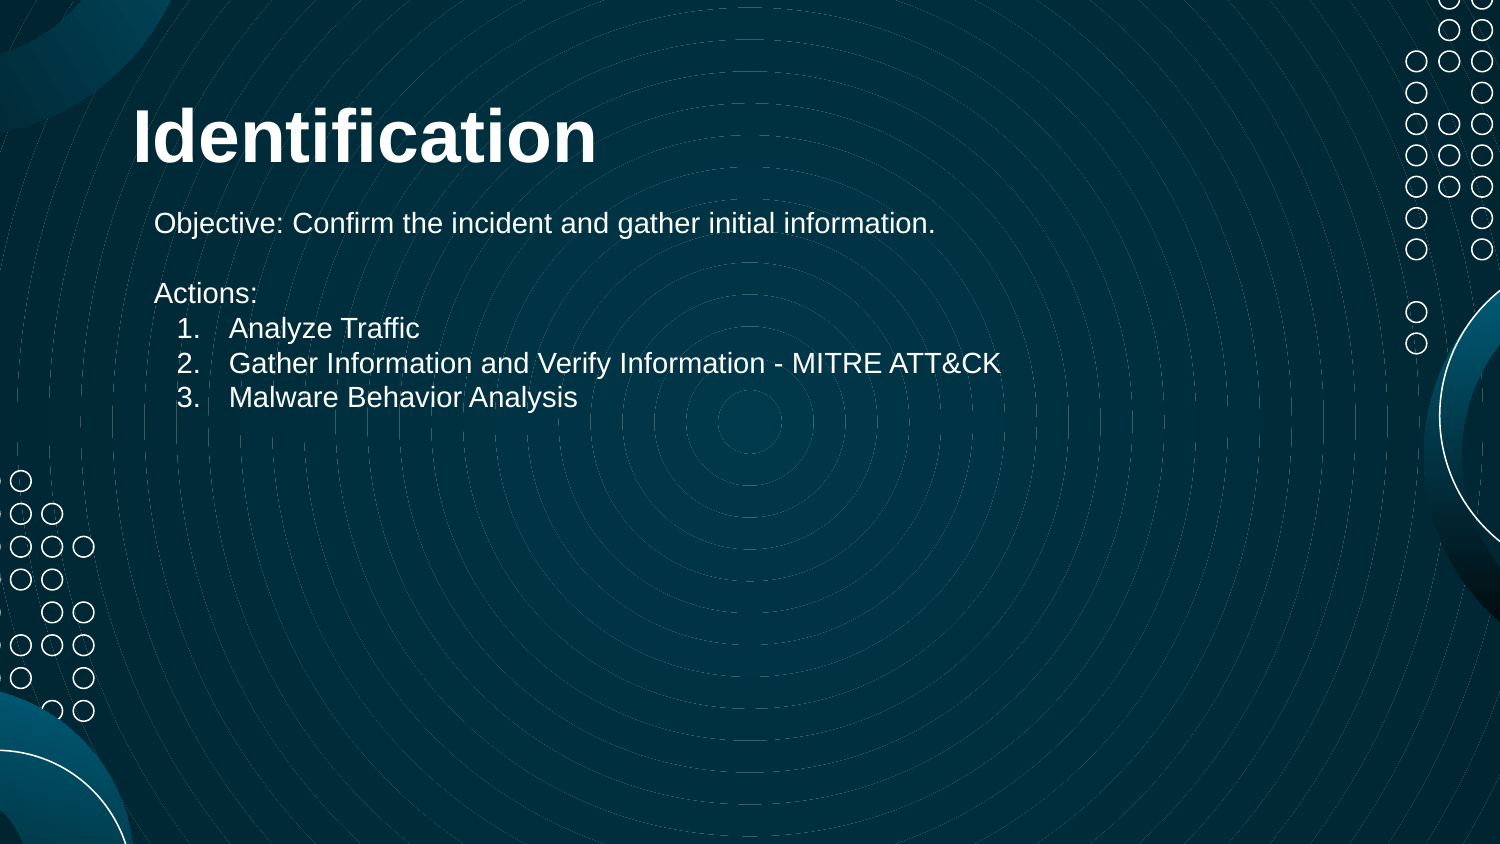

# Identification
Objective: Confirm the incident and gather initial information.

Actions:
Analyze Traffic
Gather Information and Verify Information - MITRE ATT&CK
Malware Behavior Analysis